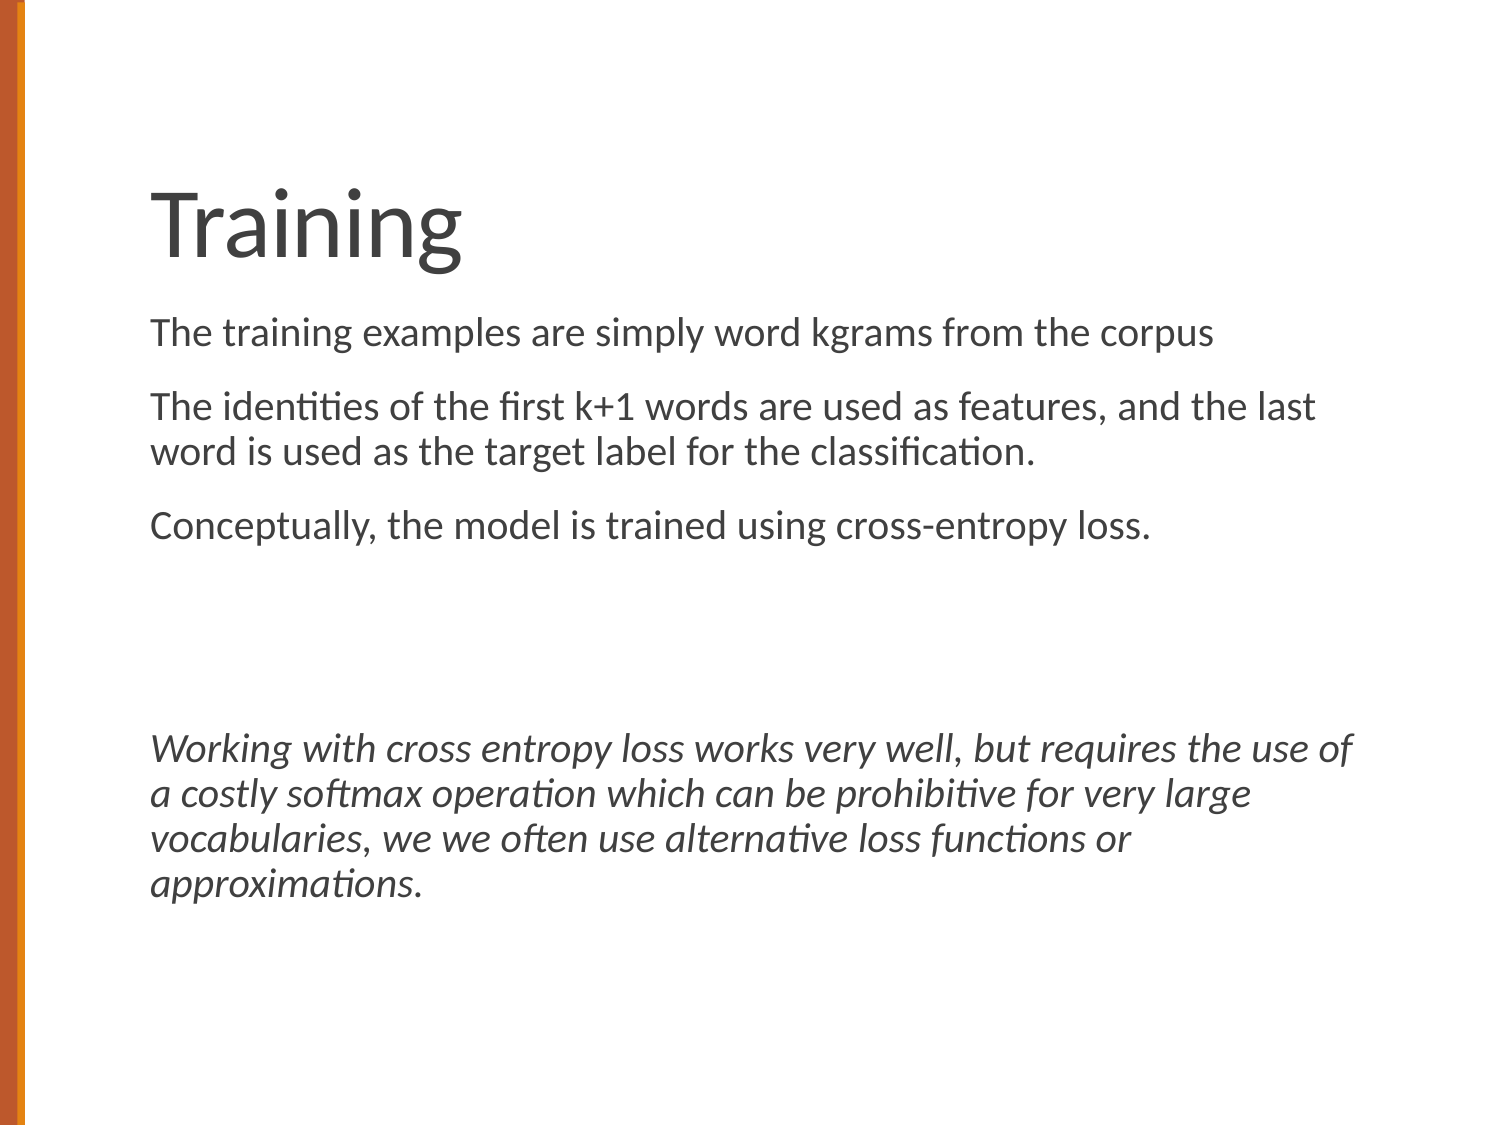

# Training
The training examples are simply word kgrams from the corpus
The identities of the first k+1 words are used as features, and the last word is used as the target label for the classification.
Conceptually, the model is trained using cross-entropy loss.

Working with cross entropy loss works very well, but requires the use of a costly softmax operation which can be prohibitive for very large vocabularies, we we often use alternative loss functions or approximations.